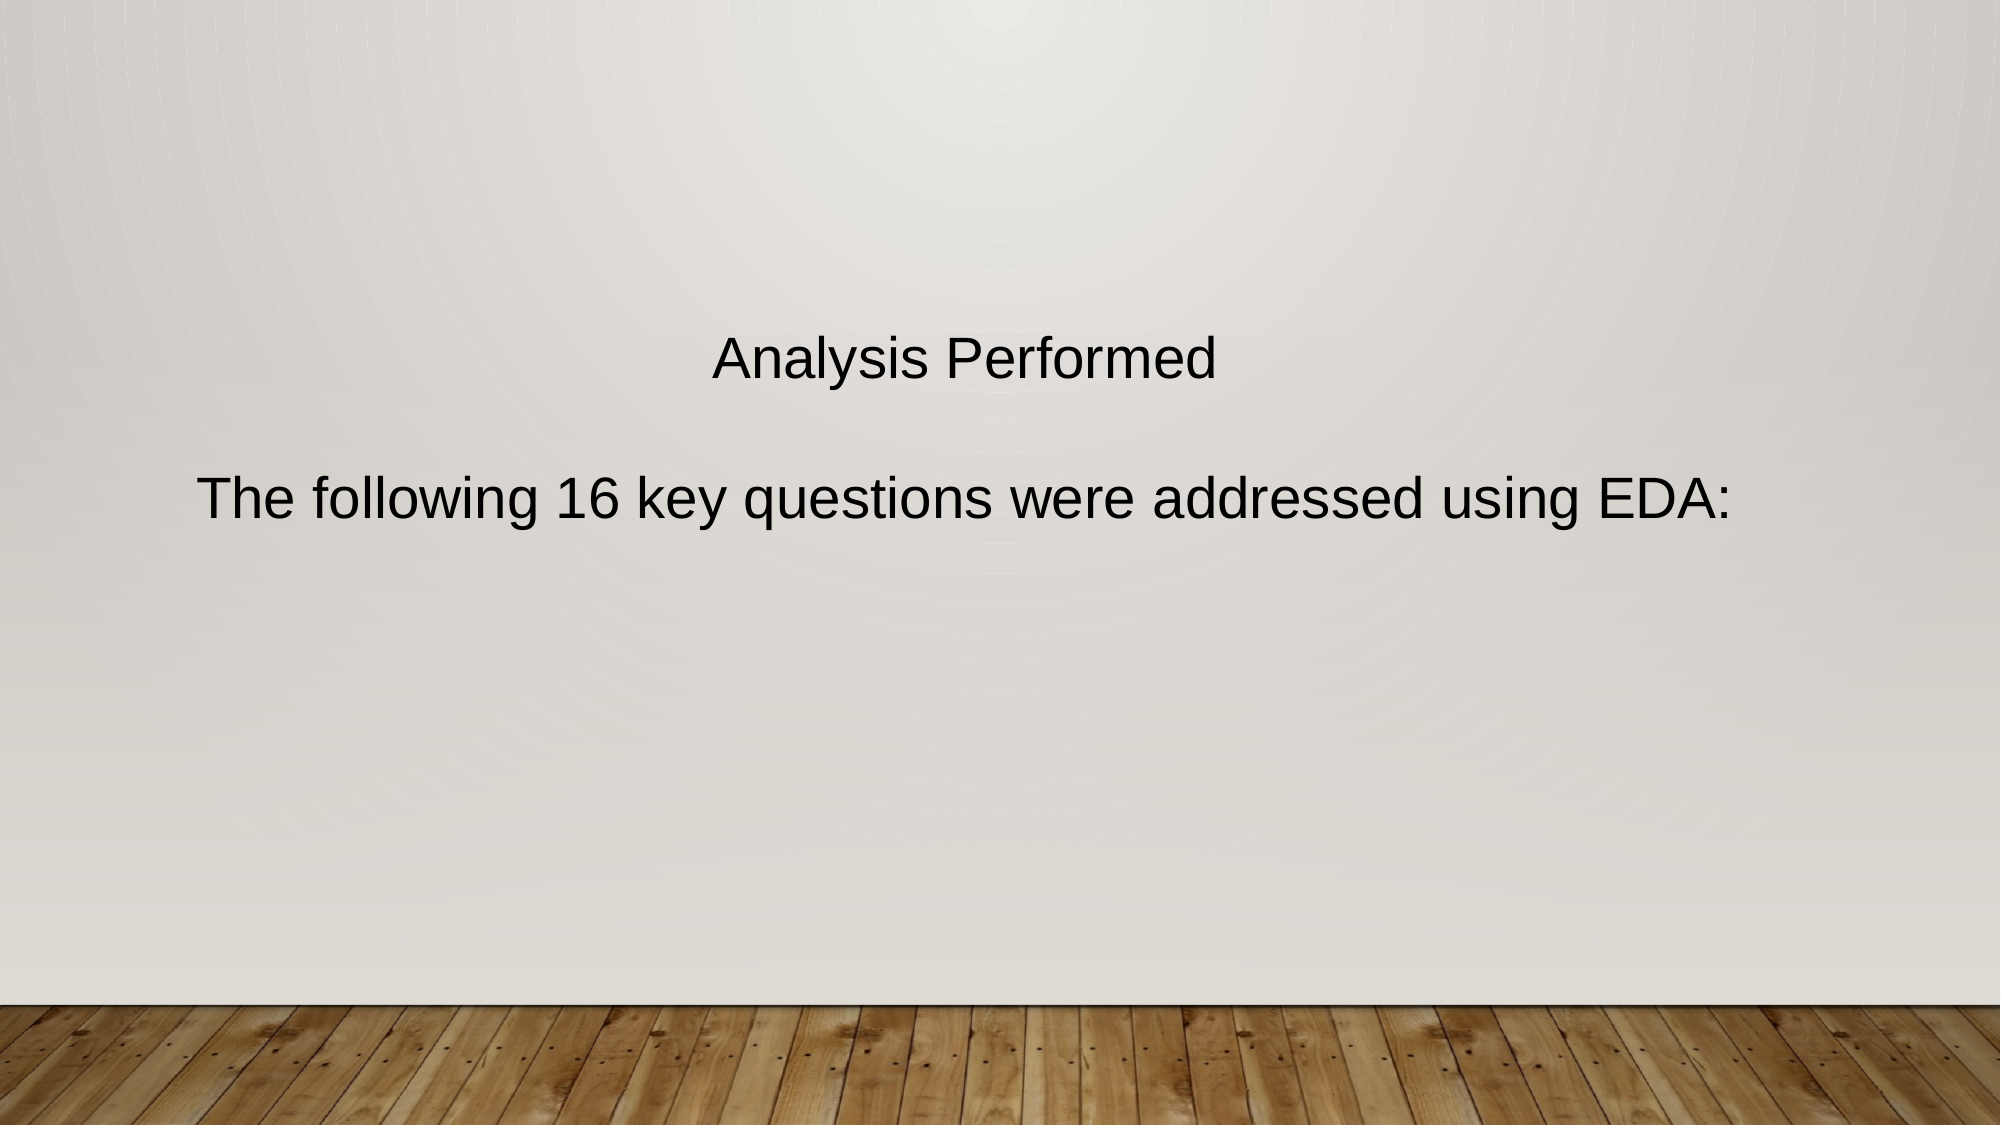

Analysis Performed

The following 16 key questions were addressed using EDA: